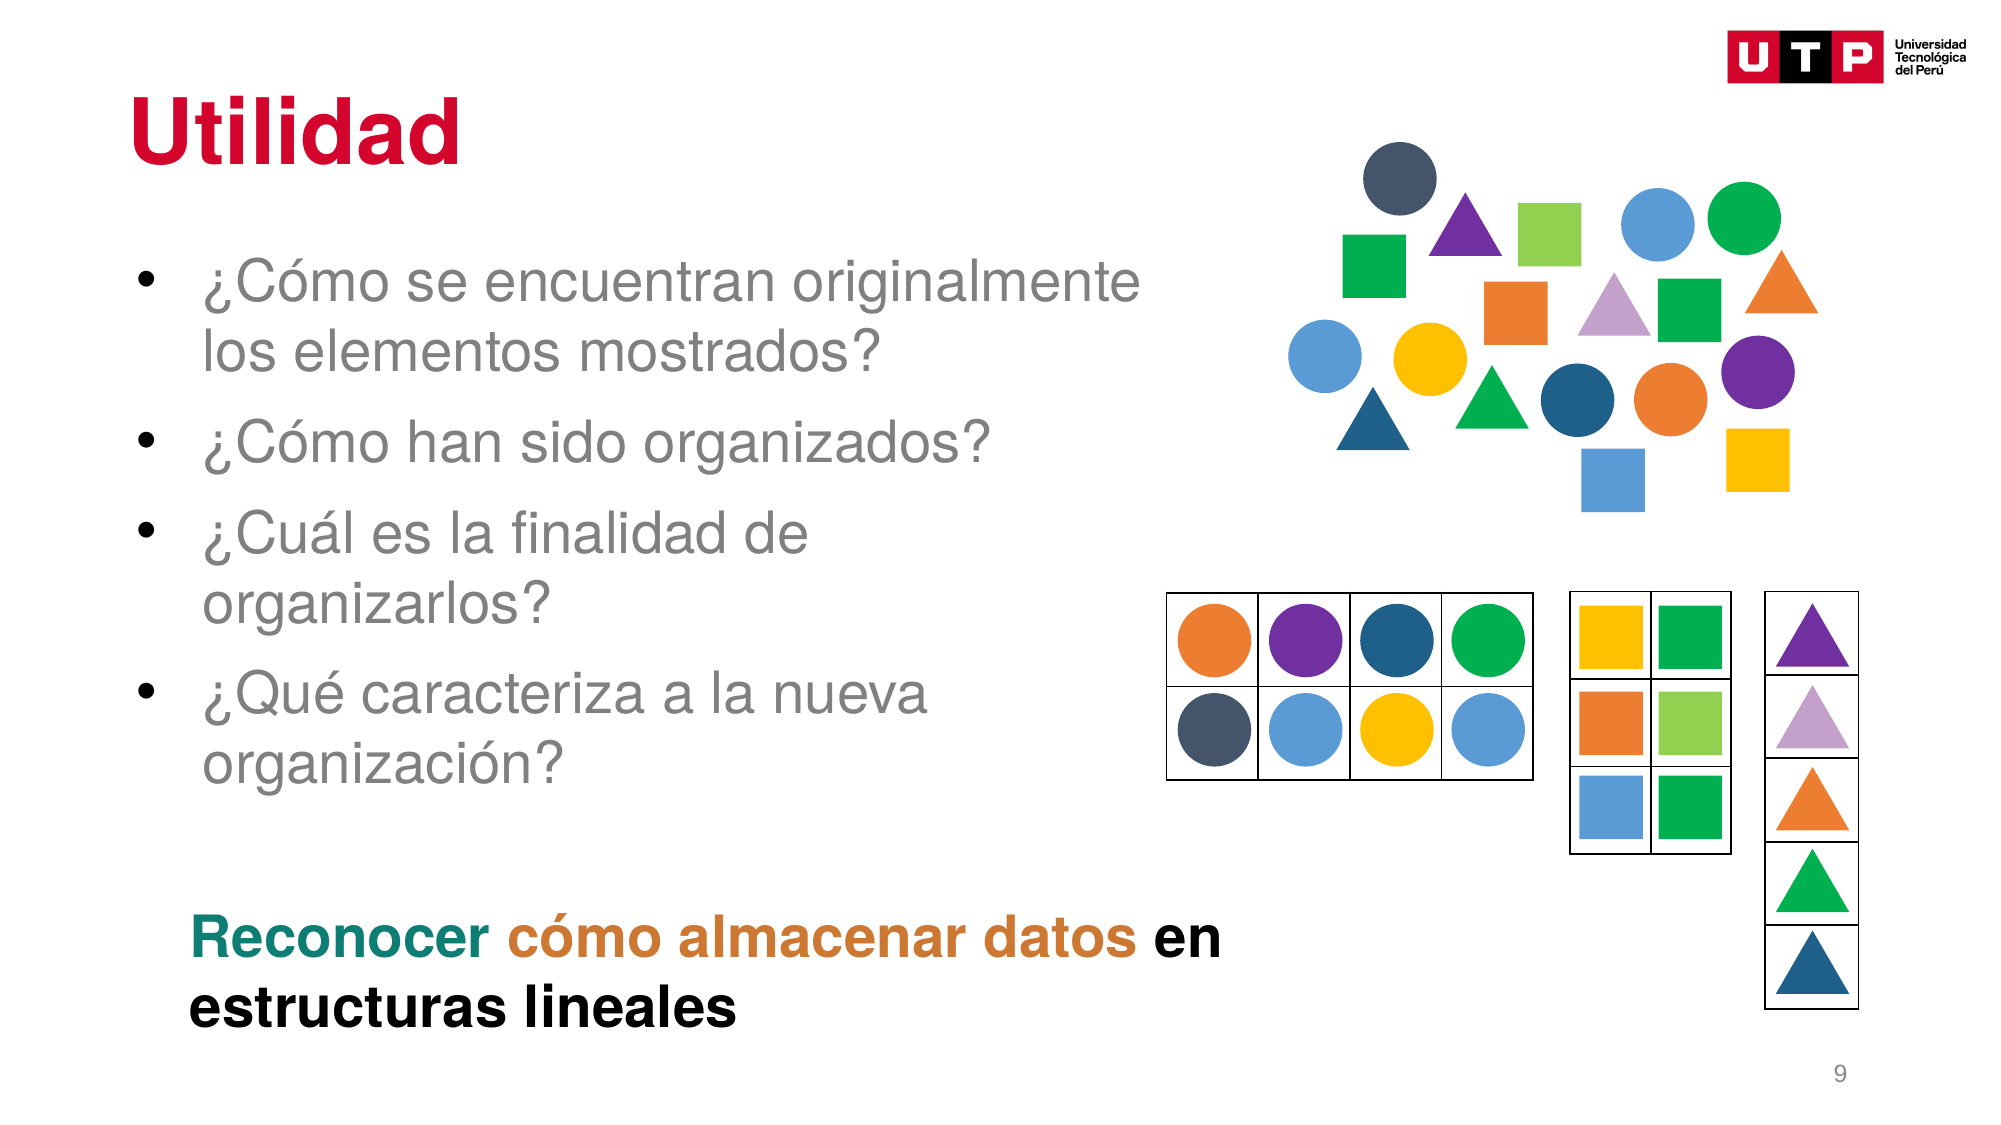

# Utilidad

¿Cómo se encuentran originalmente los elementos mostrados?
¿Cómo han sido organizados?
¿Cuál es la finalidad de organizarlos?
¿Qué caracteriza a la nueva organización?
|  |  |
| --- | --- |
|  |  |
|  |  |
|  |
| --- |
|  |
|  |
|  |
|  |
|  |  |  |  |
| --- | --- | --- | --- |
|  |  |  |  |

Reconocer cómo almacenar datos en estructuras lineales

9